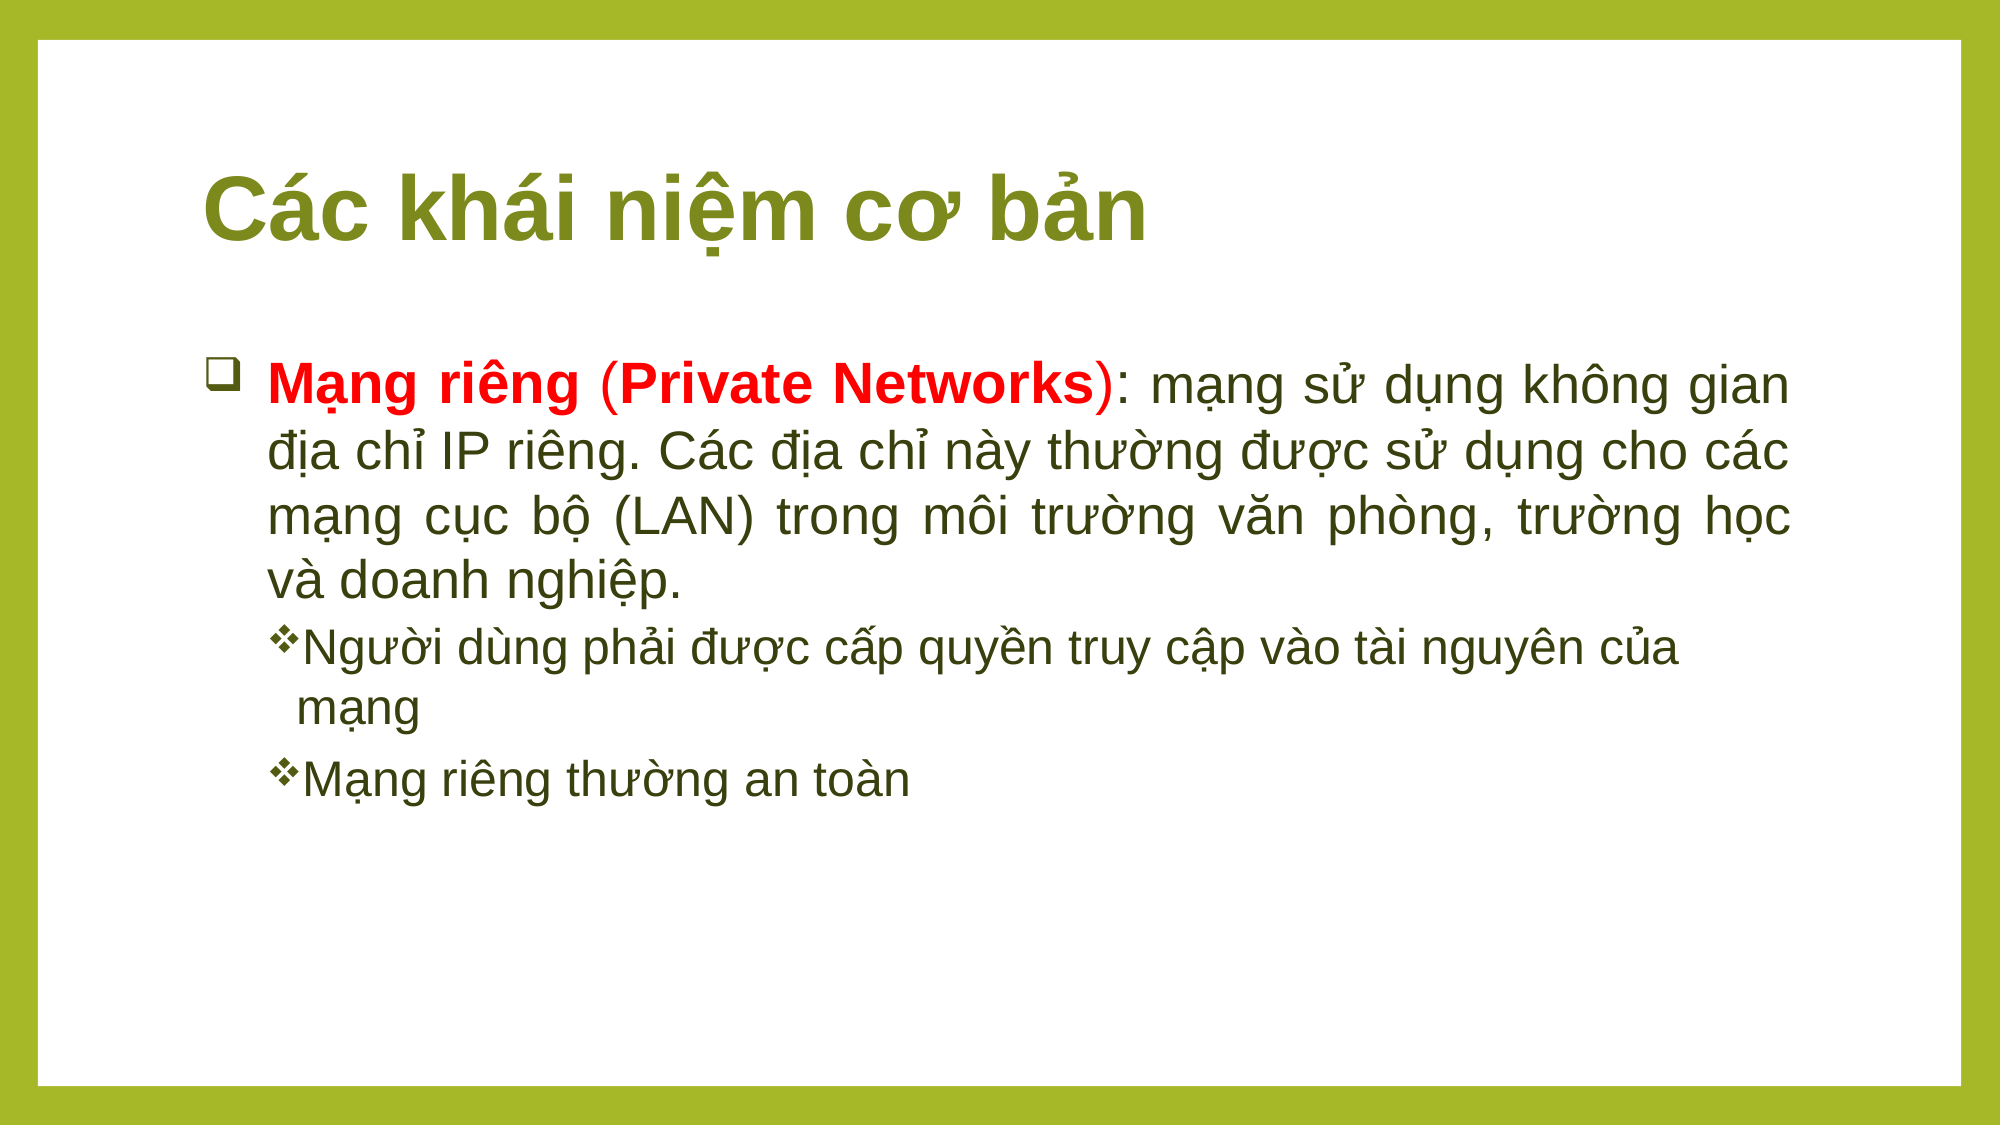

# Các khái niệm cơ bản
Mạng riêng (Private Networks): mạng sử dụng không gian địa chỉ IP riêng. Các địa chỉ này thường được sử dụng cho các mạng cục bộ (LAN) trong môi trường văn phòng, trường học và doanh nghiệp.
Người dùng phải được cấp quyền truy cập vào tài nguyên của mạng
Mạng riêng thường an toàn